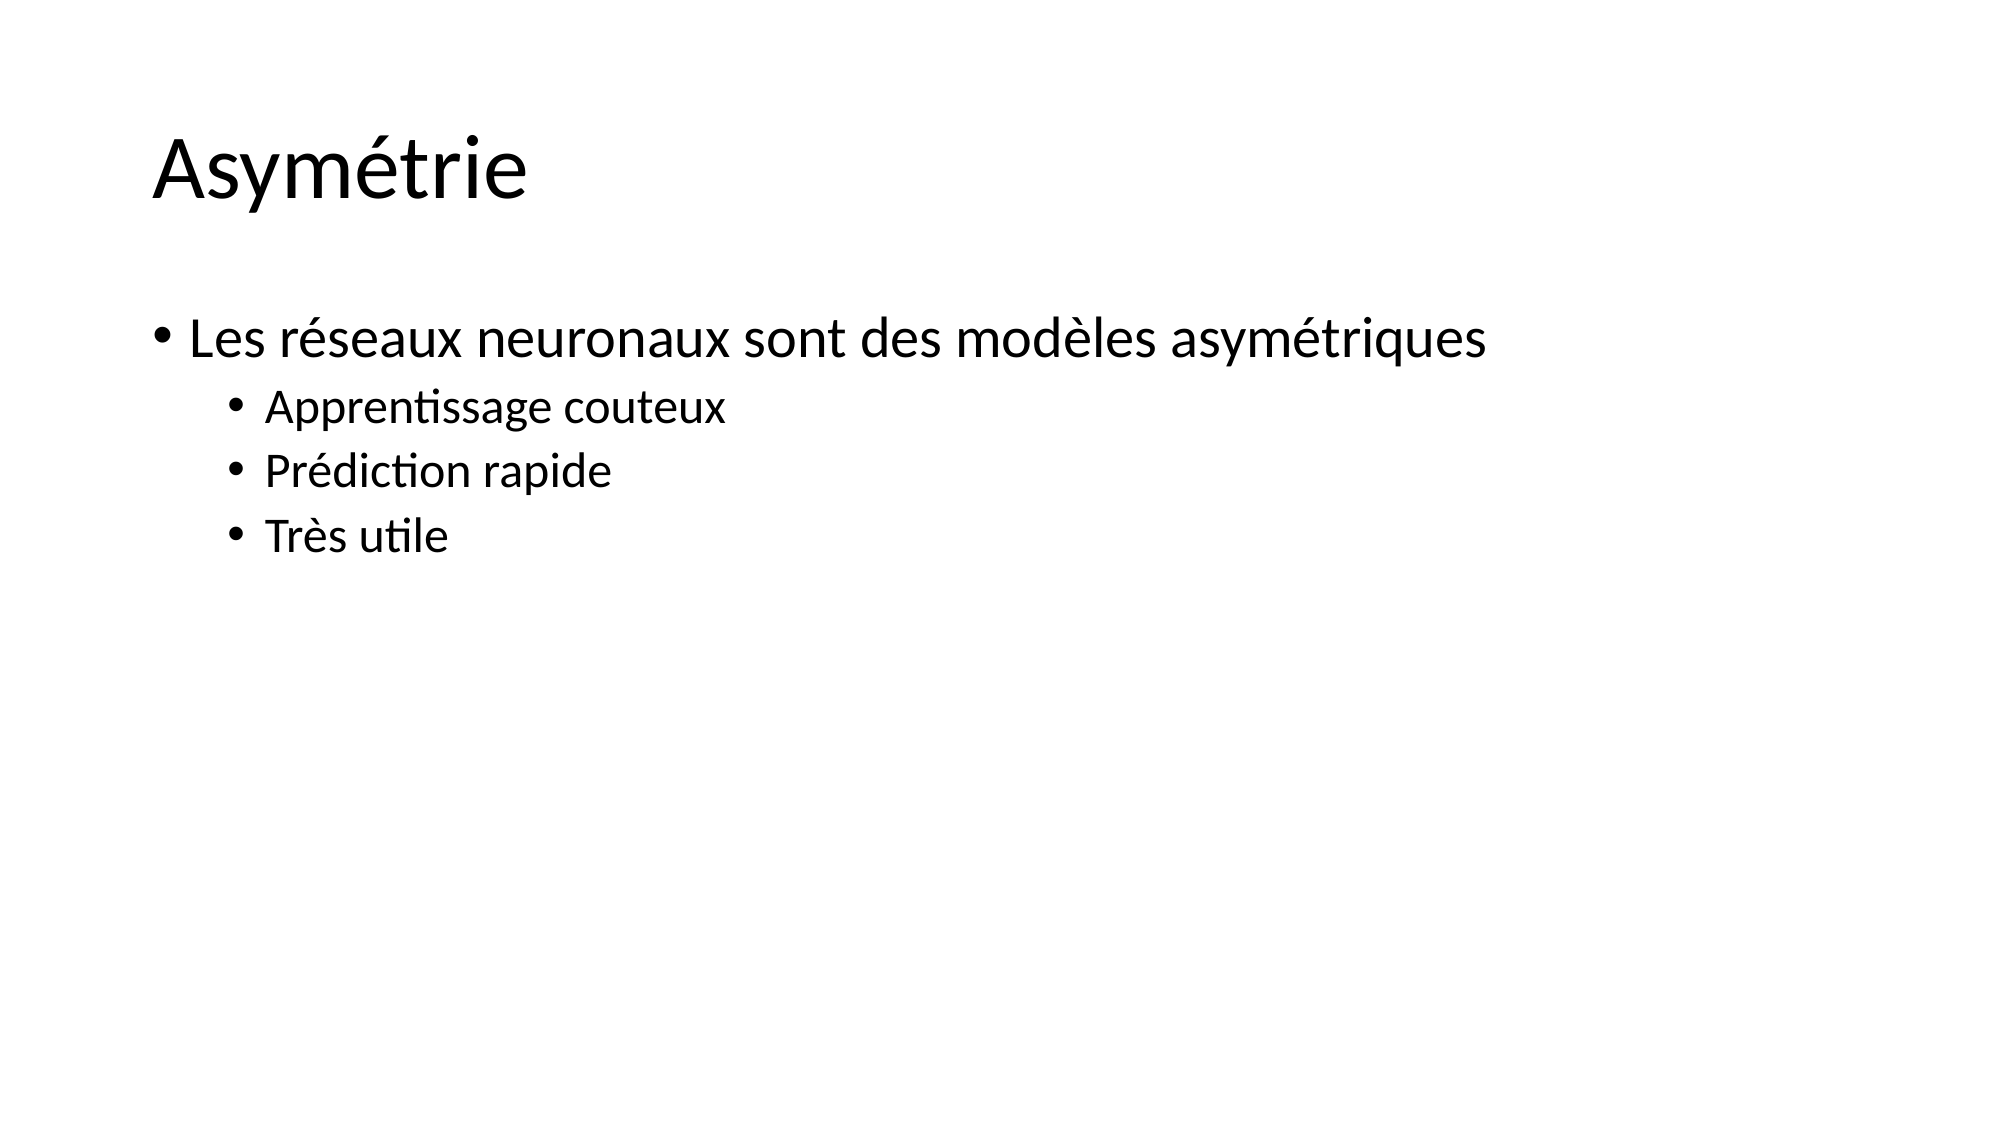

# Asymétrie
Les réseaux neuronaux sont des modèles asymétriques
Apprentissage couteux
Prédiction rapide
Très utile